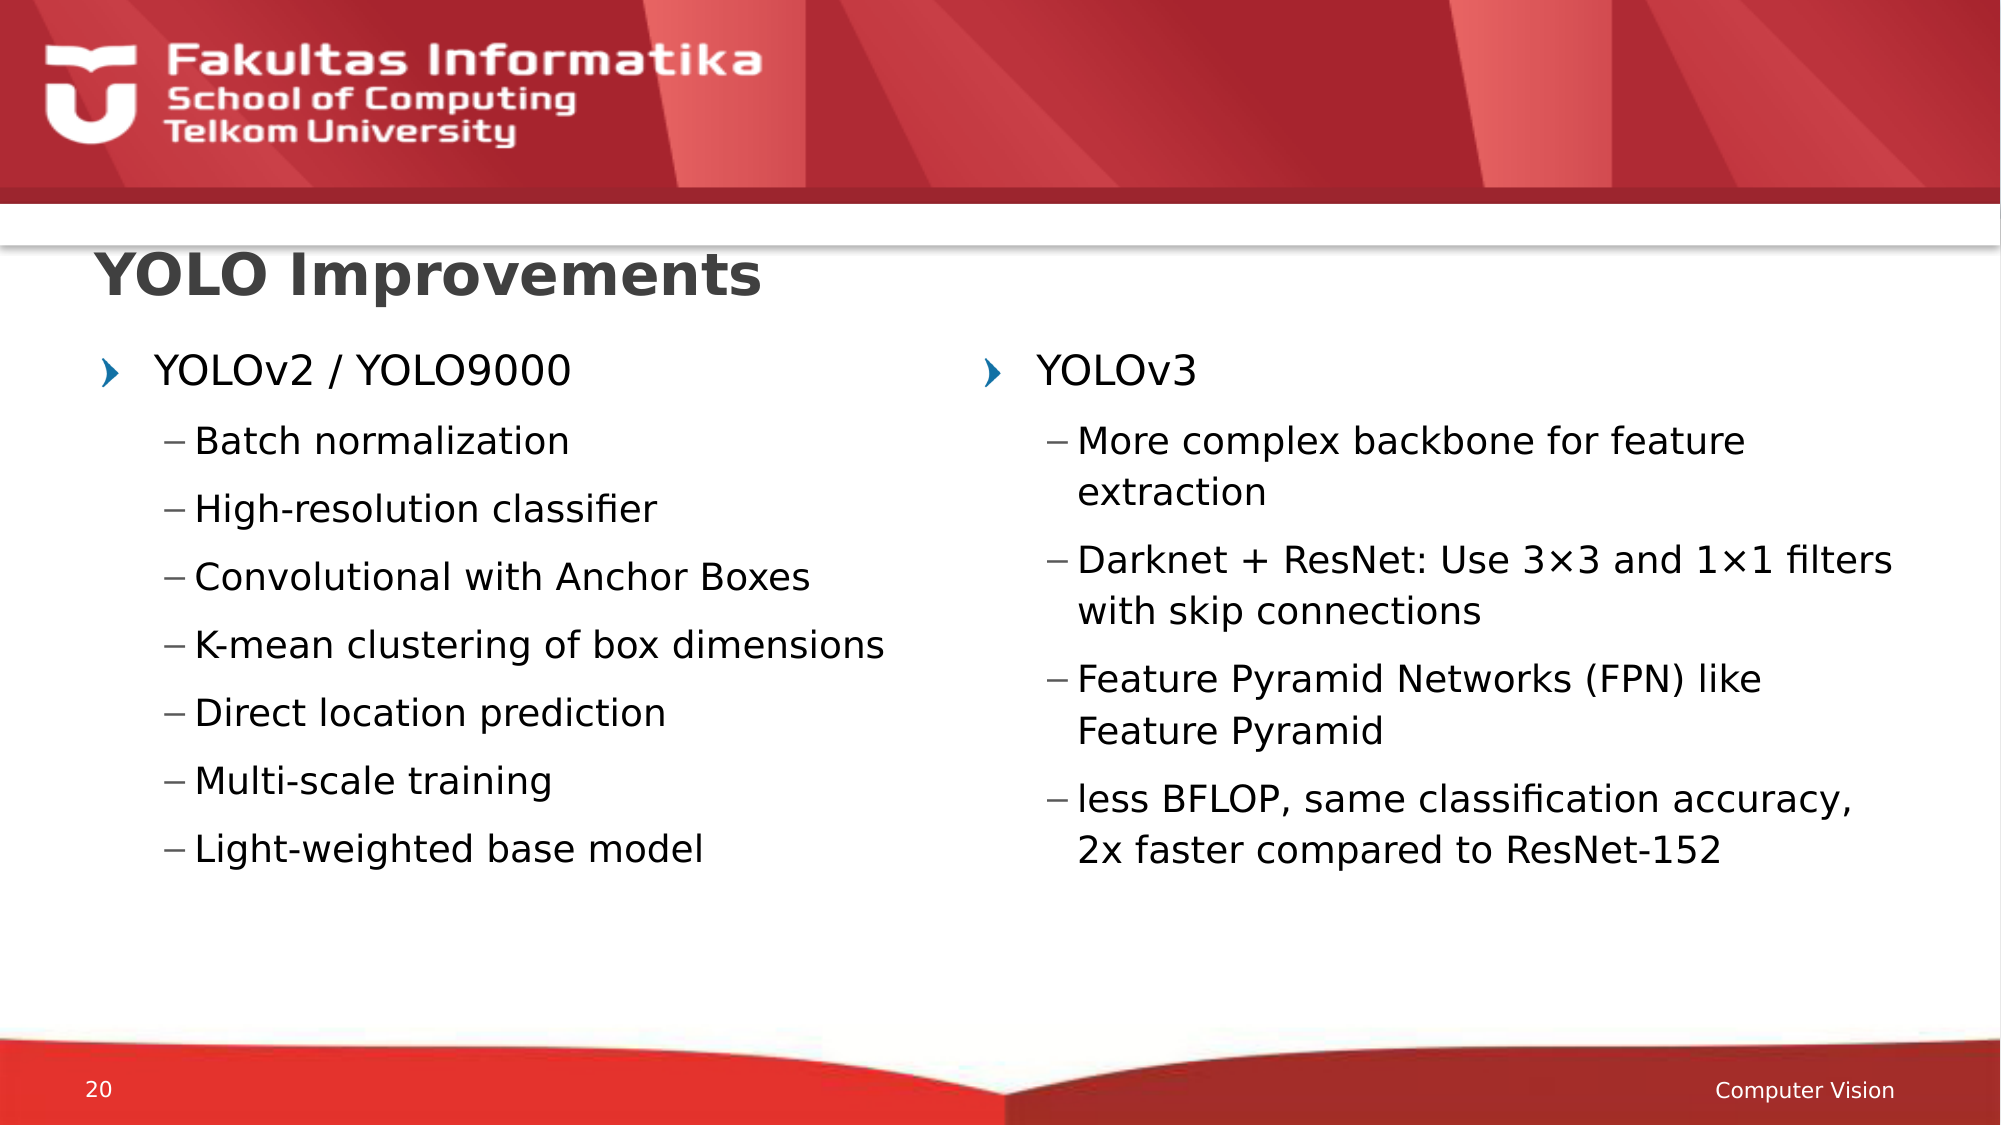

# YOLO Improvements
YOLOv2 / YOLO9000
Batch normalization
High-resolution classifier
Convolutional with Anchor Boxes
K-mean clustering of box dimensions
Direct location prediction
Multi-scale training
Light-weighted base model
YOLOv3
More complex backbone for feature extraction
Darknet + ResNet: Use 3×3 and 1×1 filters with skip connections
Feature Pyramid Networks (FPN) like Feature Pyramid
less BFLOP, same classification accuracy, 2x faster compared to ResNet-152

Computer Vision
20